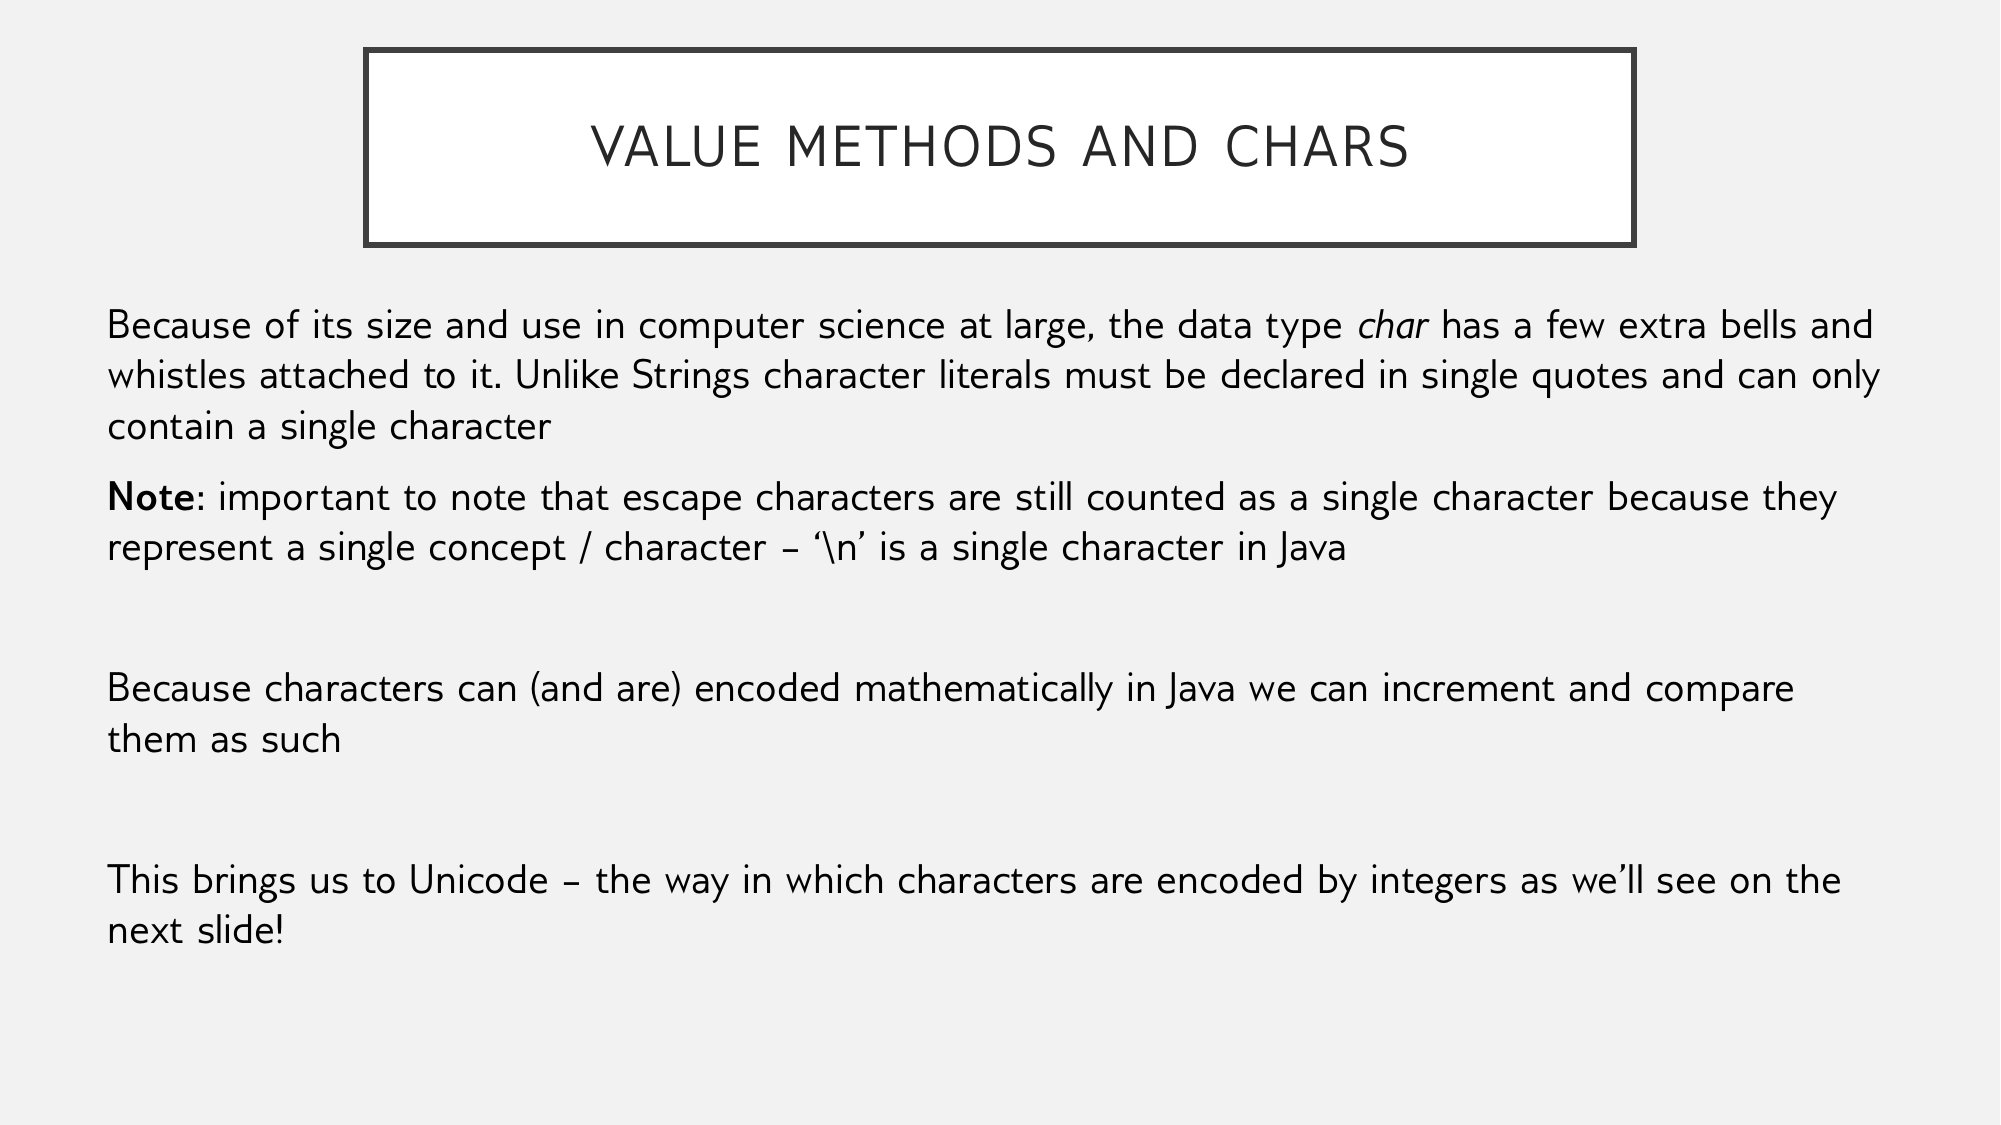

# Value methods and chars
Because of its size and use in computer science at large, the data type char has a few extra bells and whistles attached to it. Unlike Strings character literals must be declared in single quotes and can only contain a single character
Note: important to note that escape characters are still counted as a single character because they represent a single concept / character – ‘\n’ is a single character in Java

Because characters can (and are) encoded mathematically in Java we can increment and compare them as such

This brings us to Unicode – the way in which characters are encoded by integers as we’ll see on the next slide!